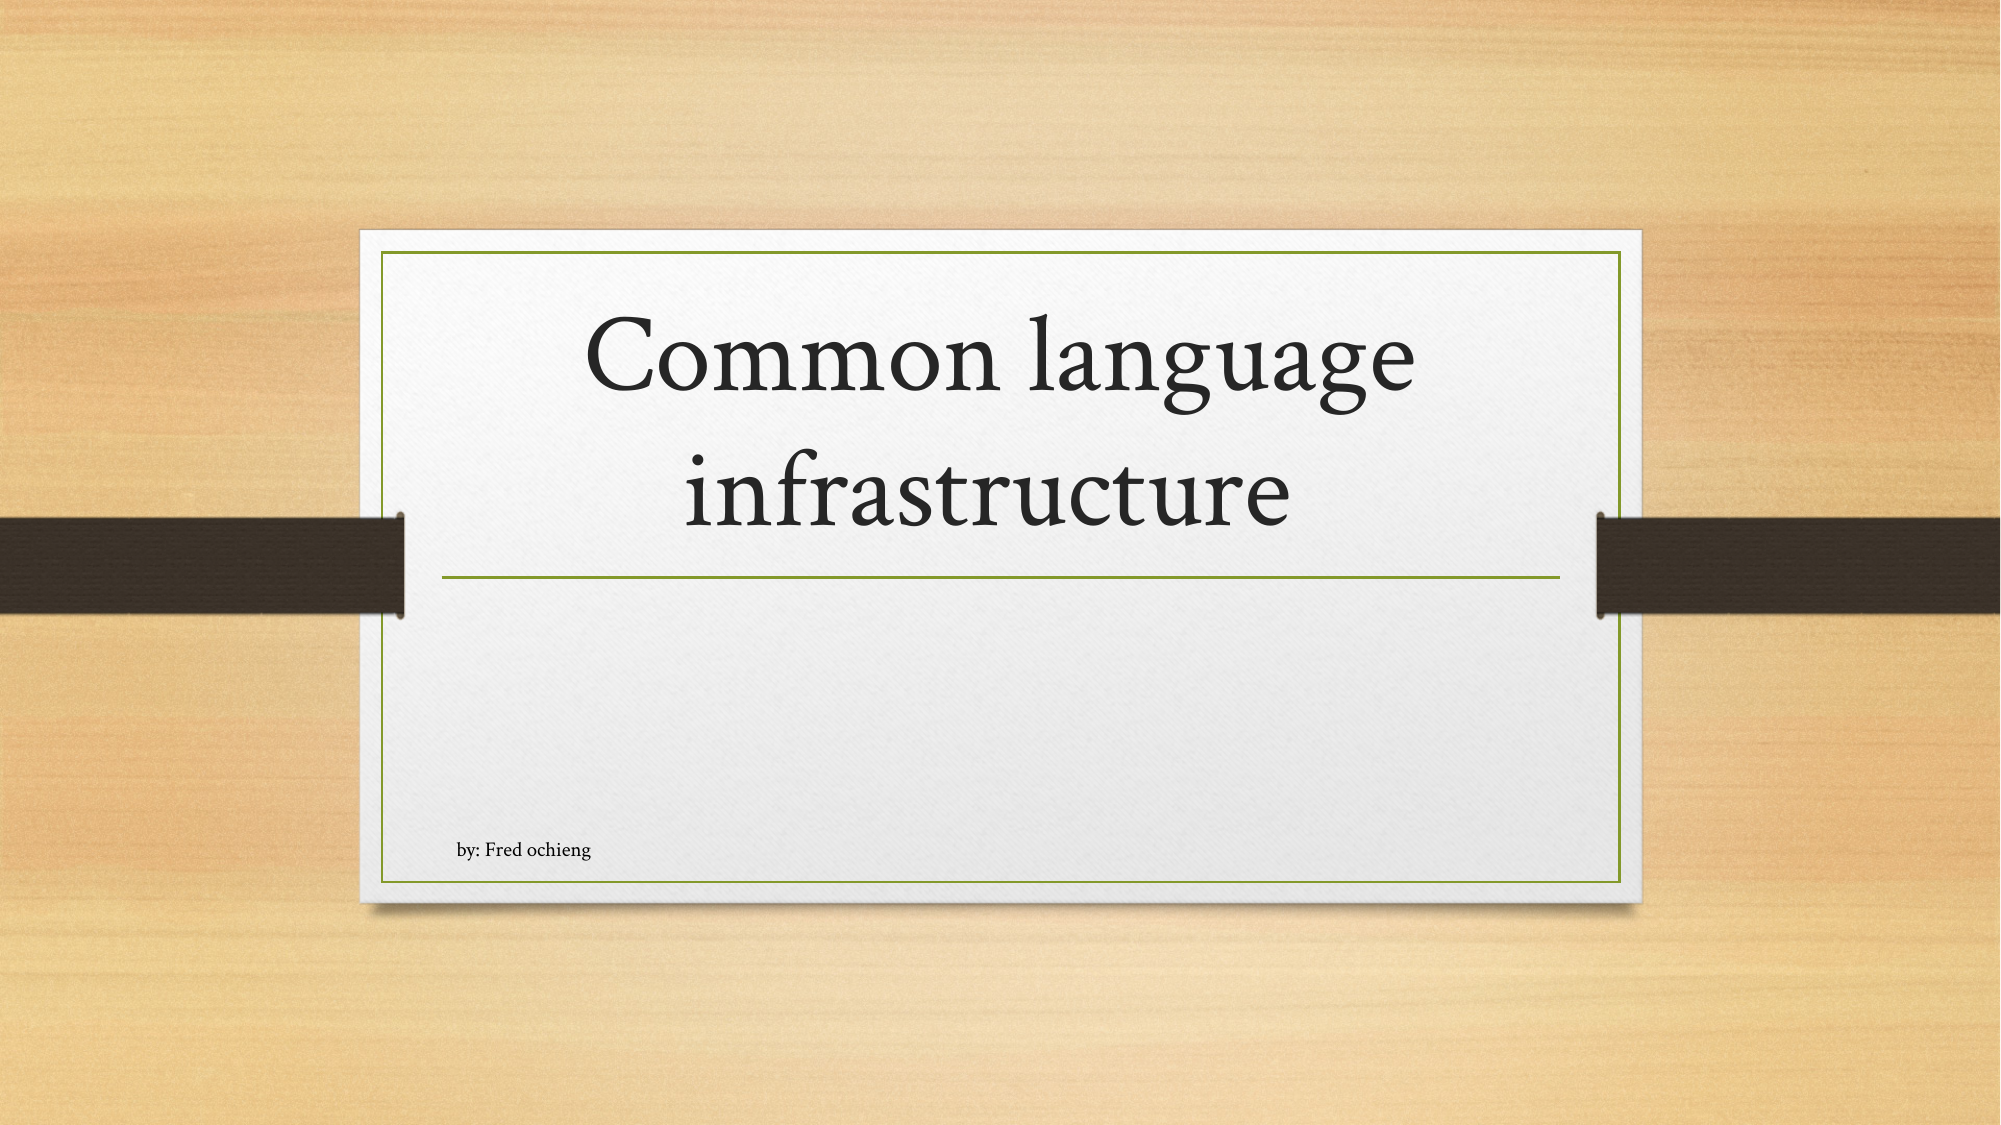

# Common language infrastructure

by: Fred ochieng